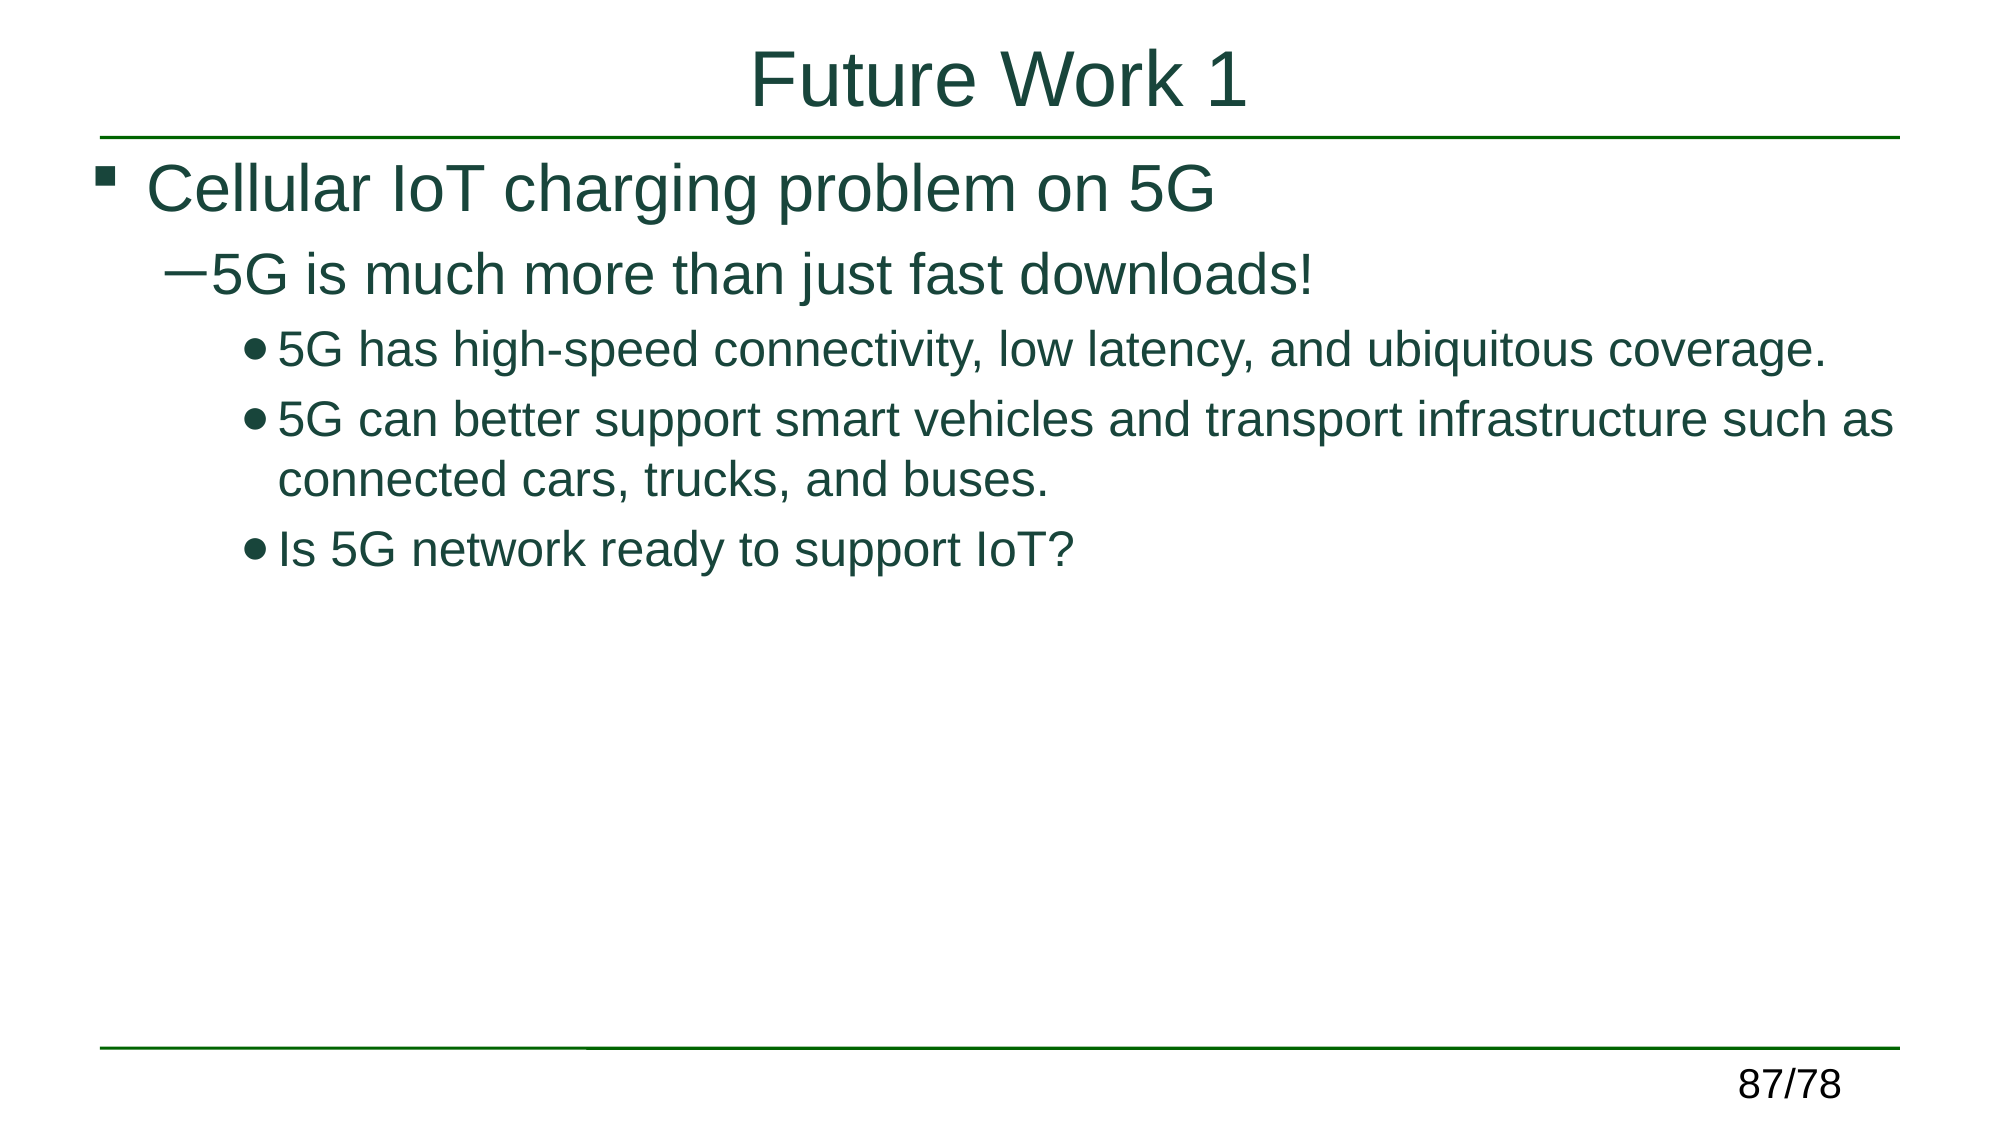

# Future Work 1
Cellular IoT charging problem on 5G
5G is much more than just fast downloads!
5G has high-speed connectivity, low latency, and ubiquitous coverage.
5G can better support smart vehicles and transport infrastructure such as connected cars, trucks, and buses.
Is 5G network ready to support IoT?